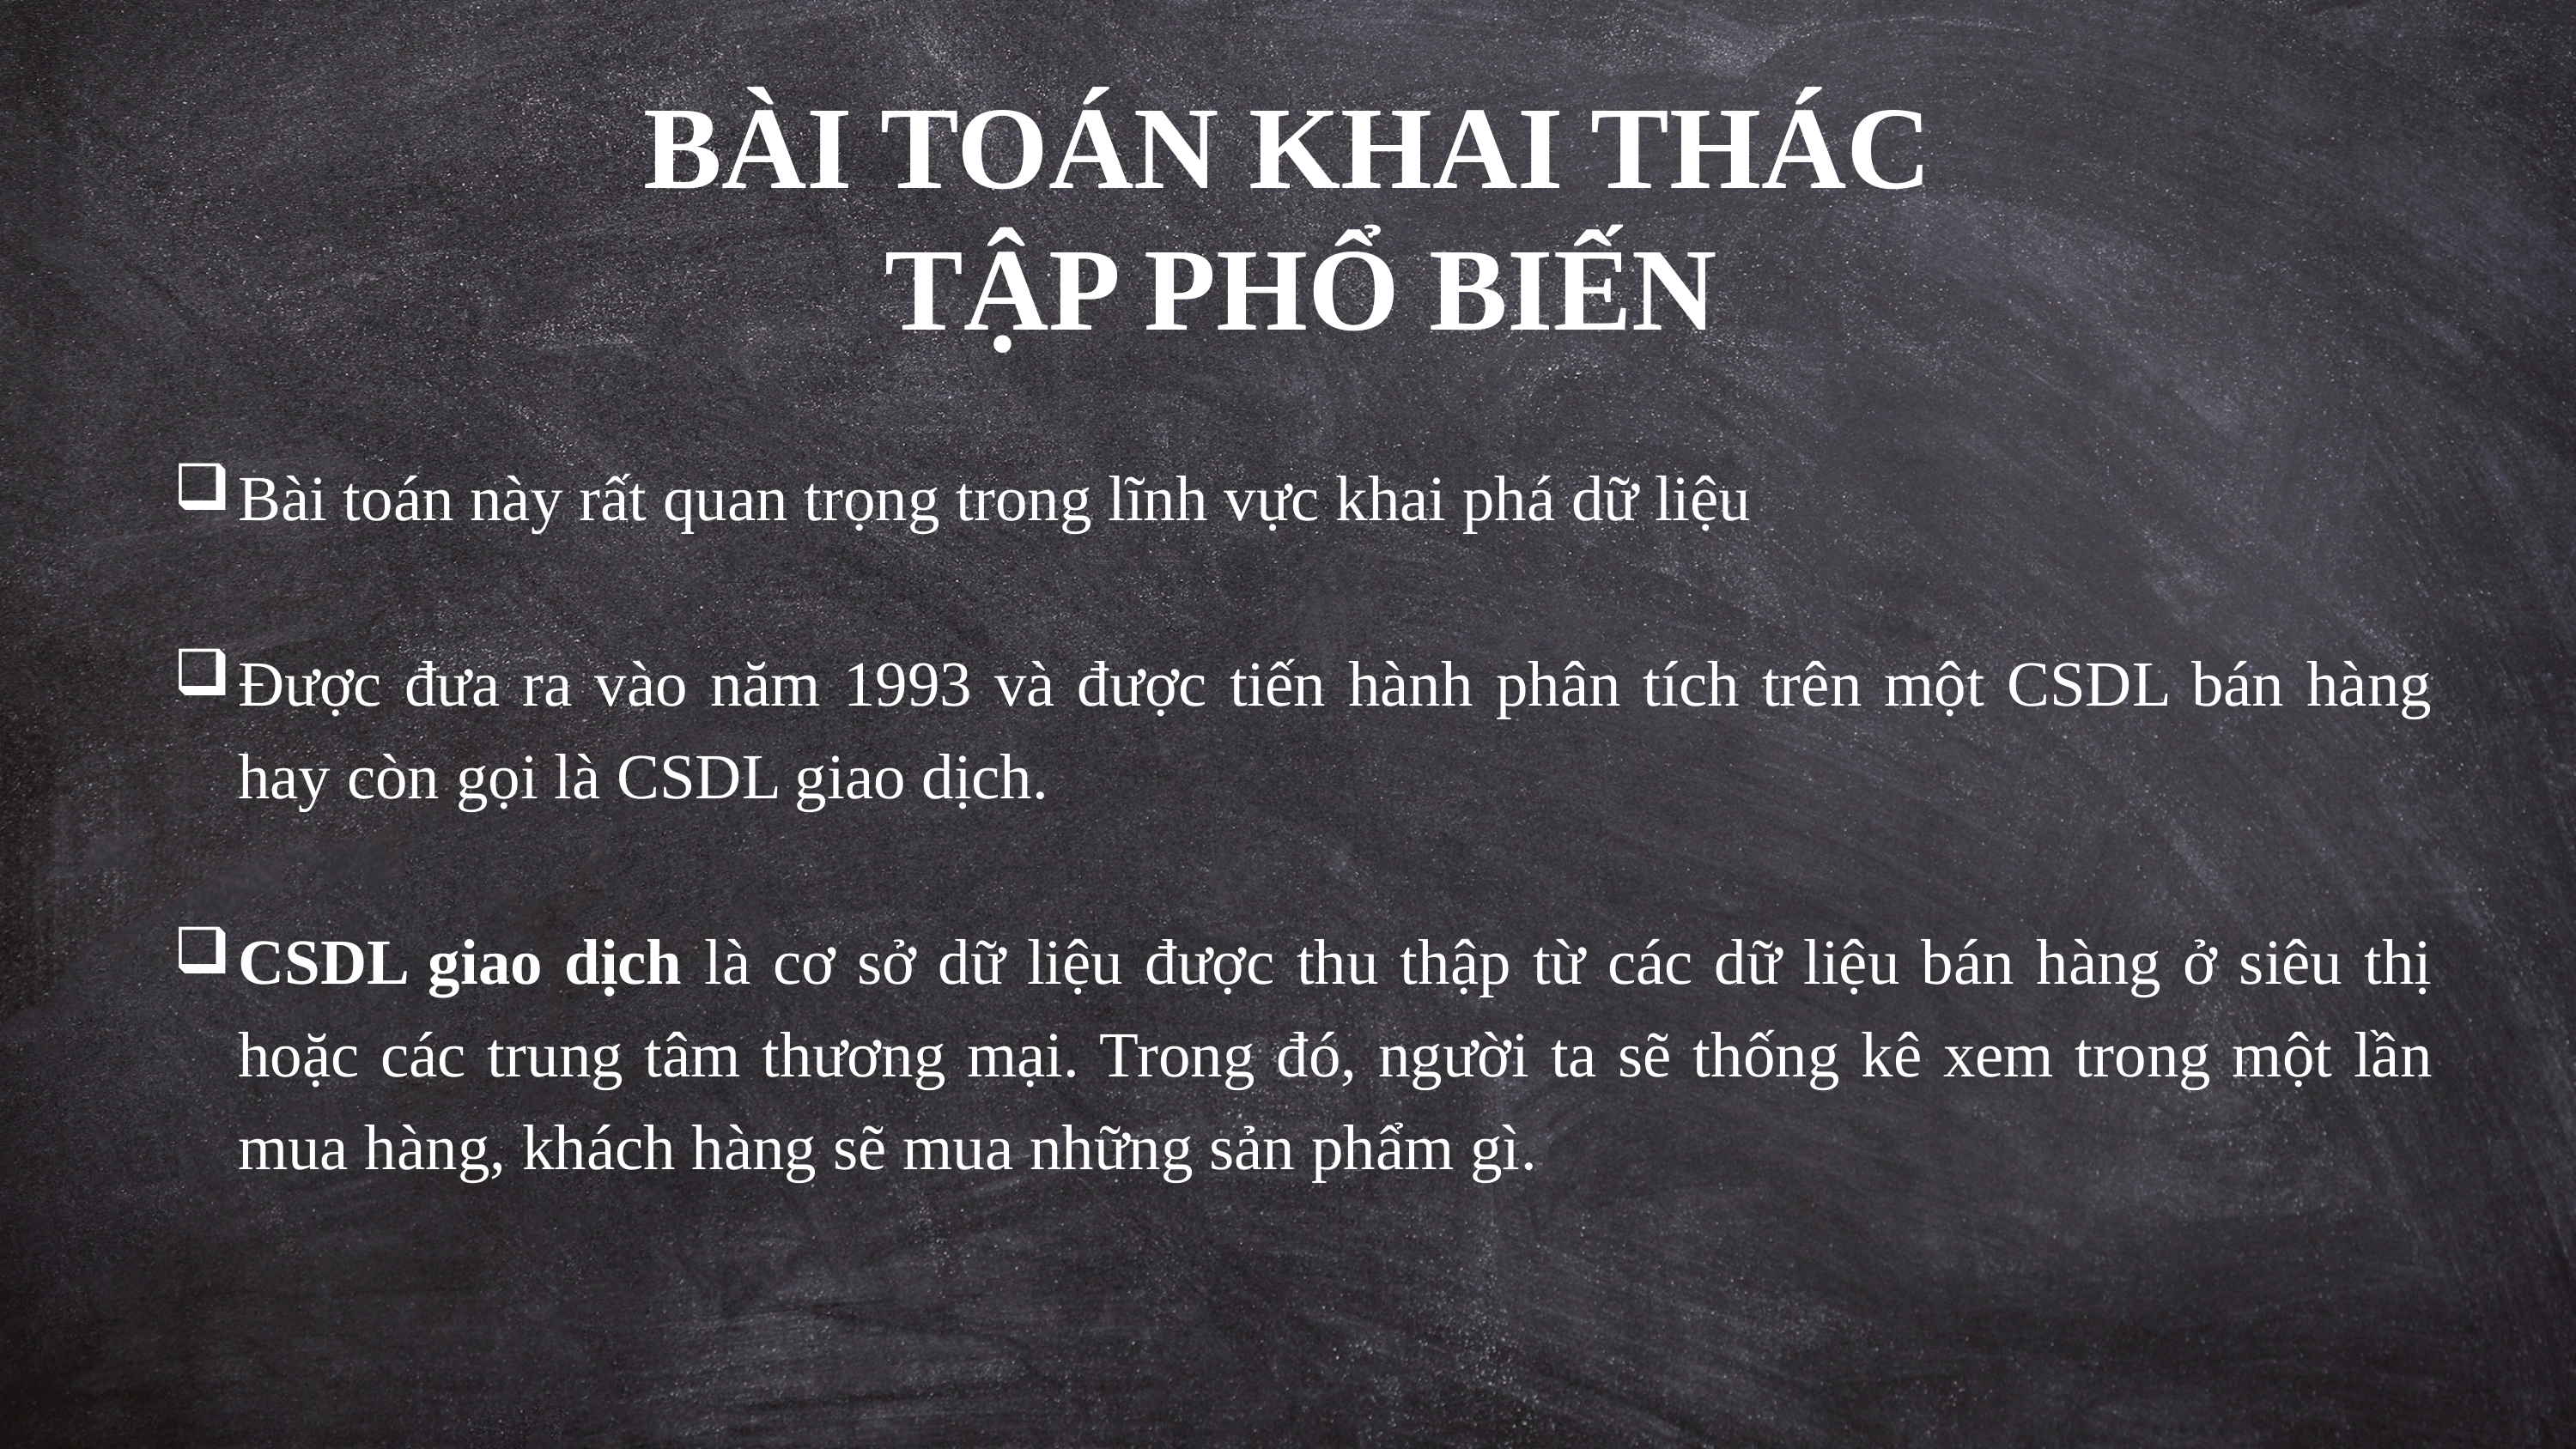

BÀI TOÁN KHAI THÁC
 TẬP PHỔ BIẾN
Bài toán này rất quan trọng trong lĩnh vực khai phá dữ liệu

Được đưa ra vào năm 1993 và được tiến hành phân tích trên một CSDL bán hàng hay còn gọi là CSDL giao dịch.

CSDL giao dịch là cơ sở dữ liệu được thu thập từ các dữ liệu bán hàng ở siêu thị hoặc các trung tâm thương mại. Trong đó, người ta sẽ thống kê xem trong một lần mua hàng, khách hàng sẽ mua những sản phẩm gì.